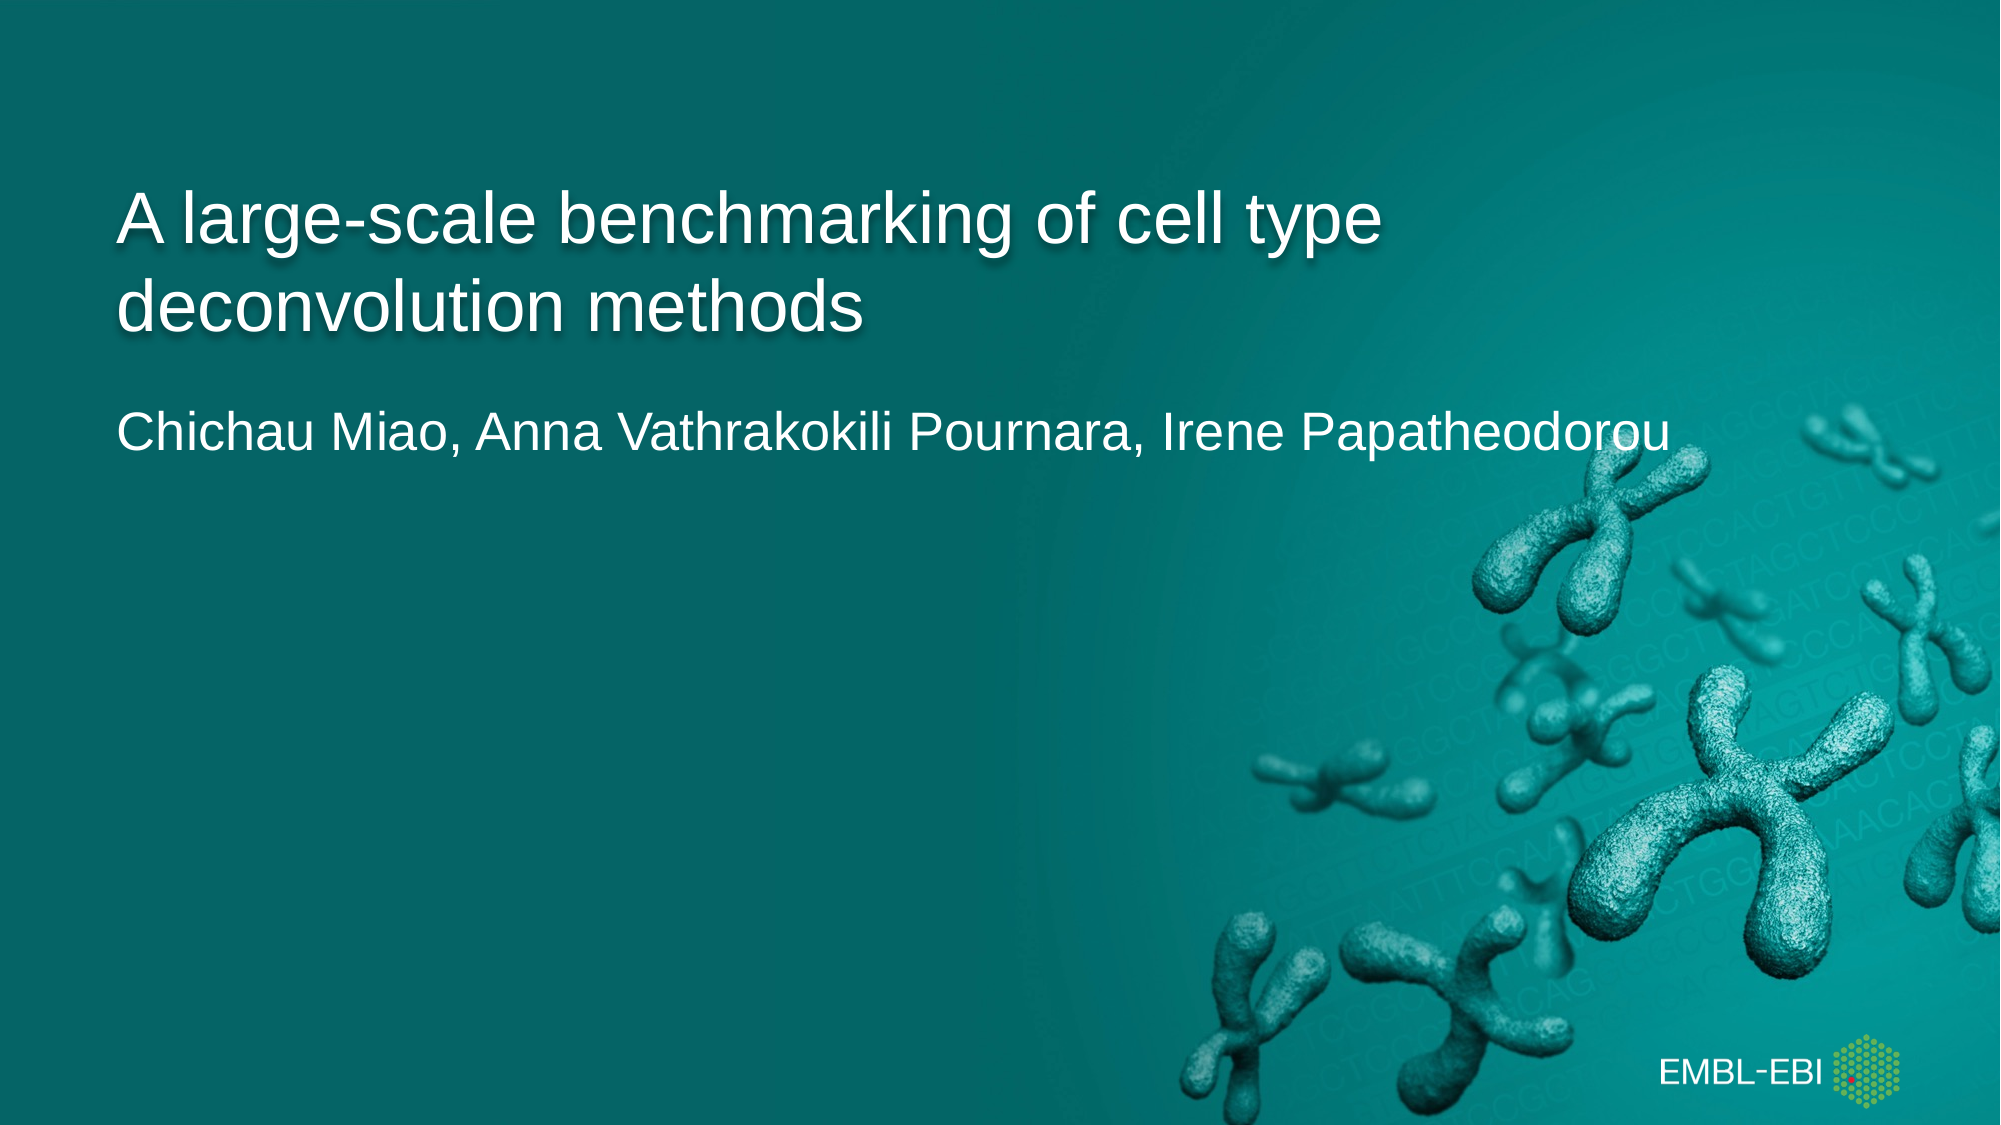

# A large-scale benchmarking of cell type deconvolution methods
Chichau Miao, Anna Vathrakokili Pournara, Irene Papatheodorou